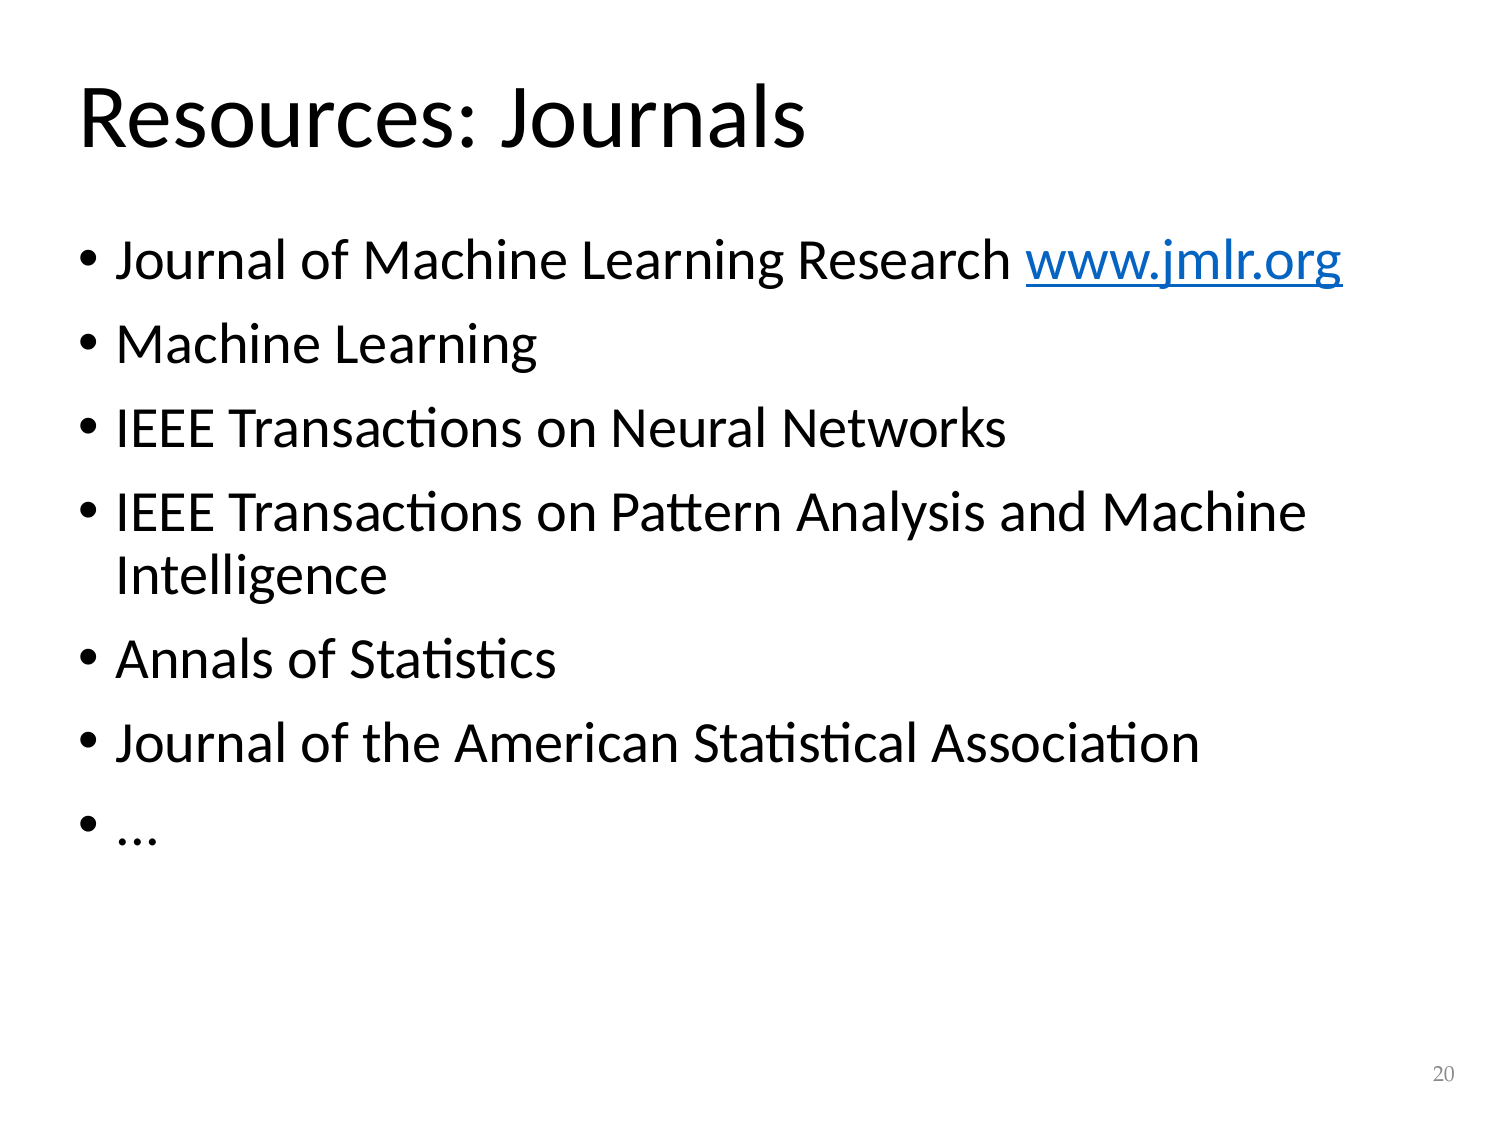

# Resources: Journals
Journal of Machine Learning Research www.jmlr.org
Machine Learning
IEEE Transactions on Neural Networks
IEEE Transactions on Pattern Analysis and Machine Intelligence
Annals of Statistics
Journal of the American Statistical Association
...
20